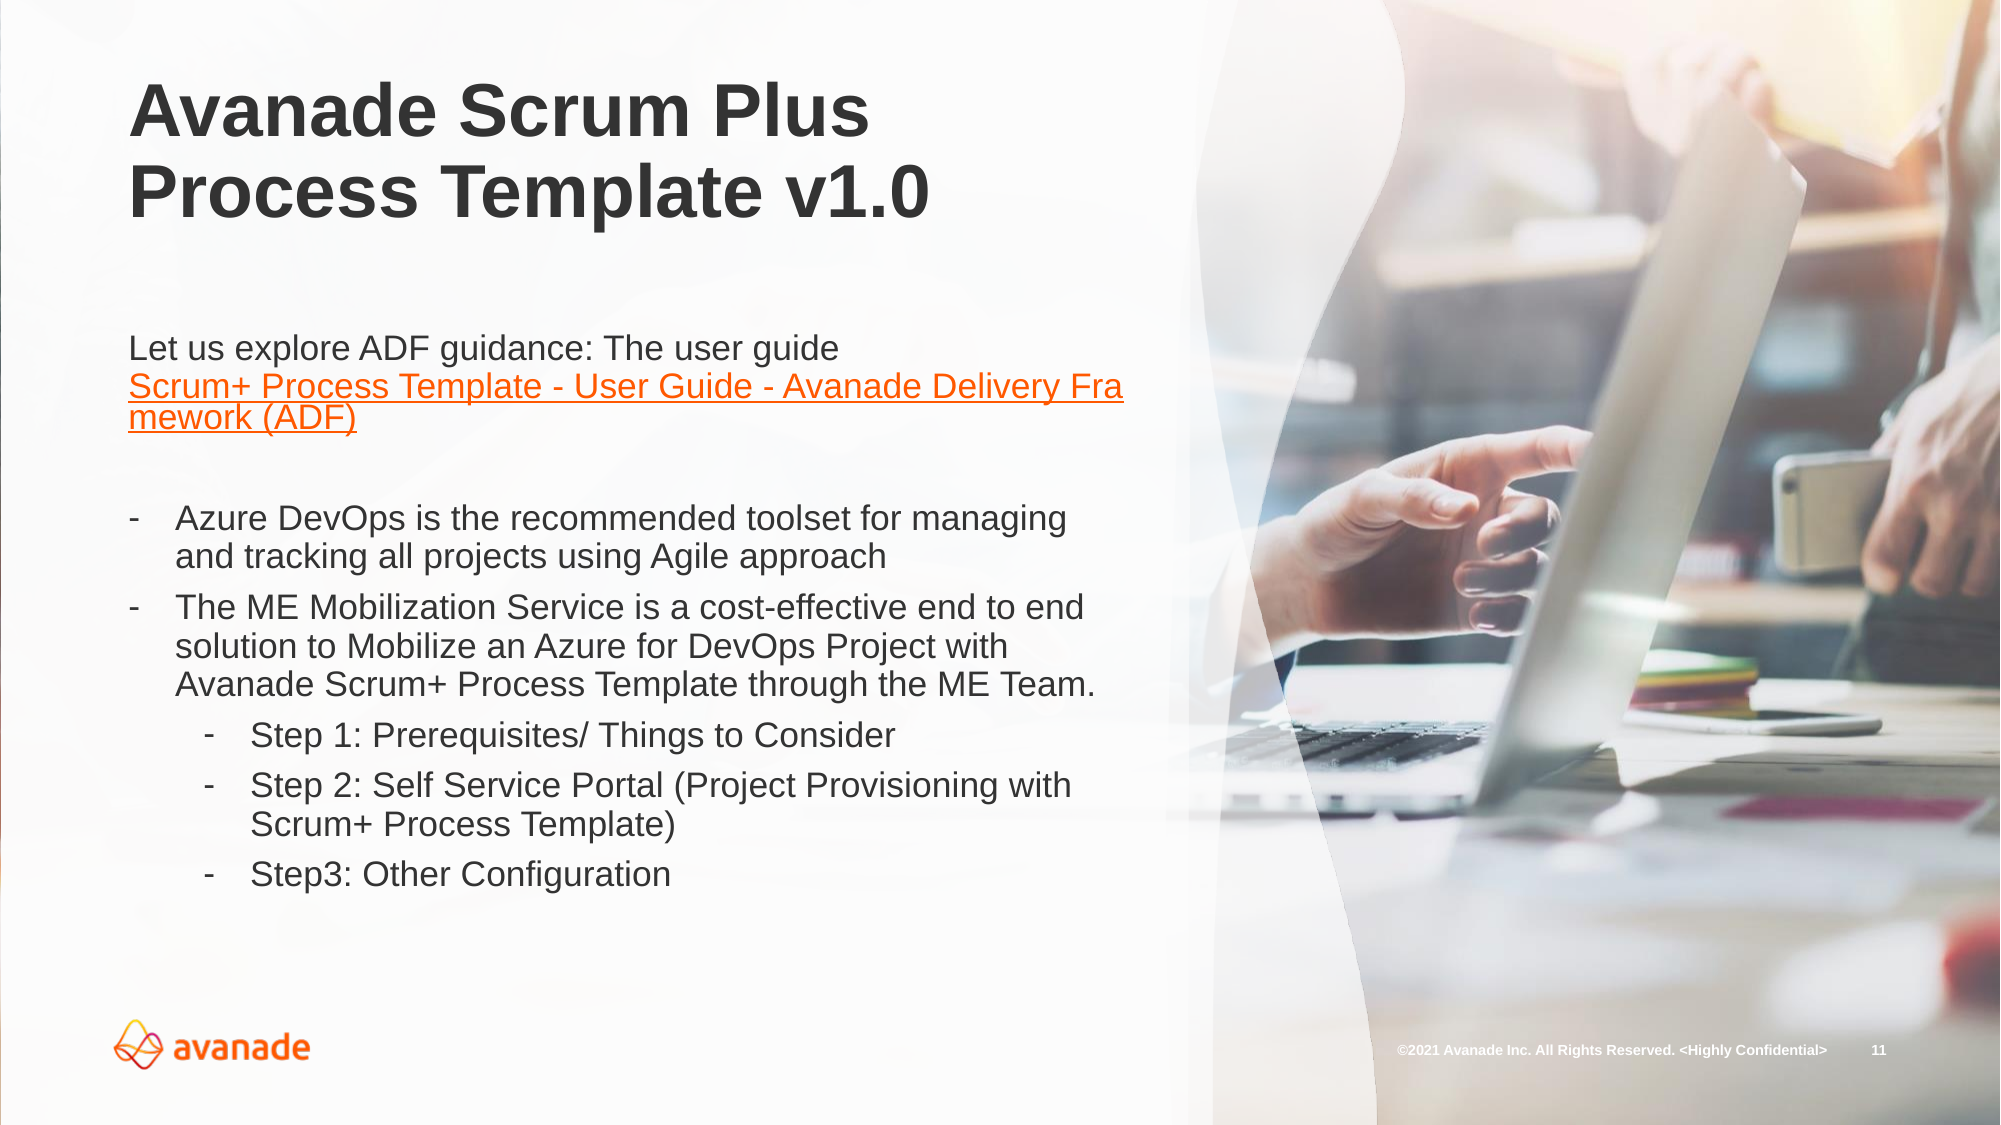

# Avanade Scrum Plus Process Template v1.0
Let us explore ADF guidance: The user guide Scrum+ Process Template - User Guide - Avanade Delivery Framework (ADF)

Azure DevOps is the recommended toolset for managing and tracking all projects using Agile approach
The ME Mobilization Service is a cost-effective end to end solution to Mobilize an Azure for DevOps Project with Avanade Scrum+ Process Template through the ME Team.
Step 1: Prerequisites/ Things to Consider
Step 2: Self Service Portal (Project Provisioning with Scrum+ Process Template)
Step3: Other Configuration